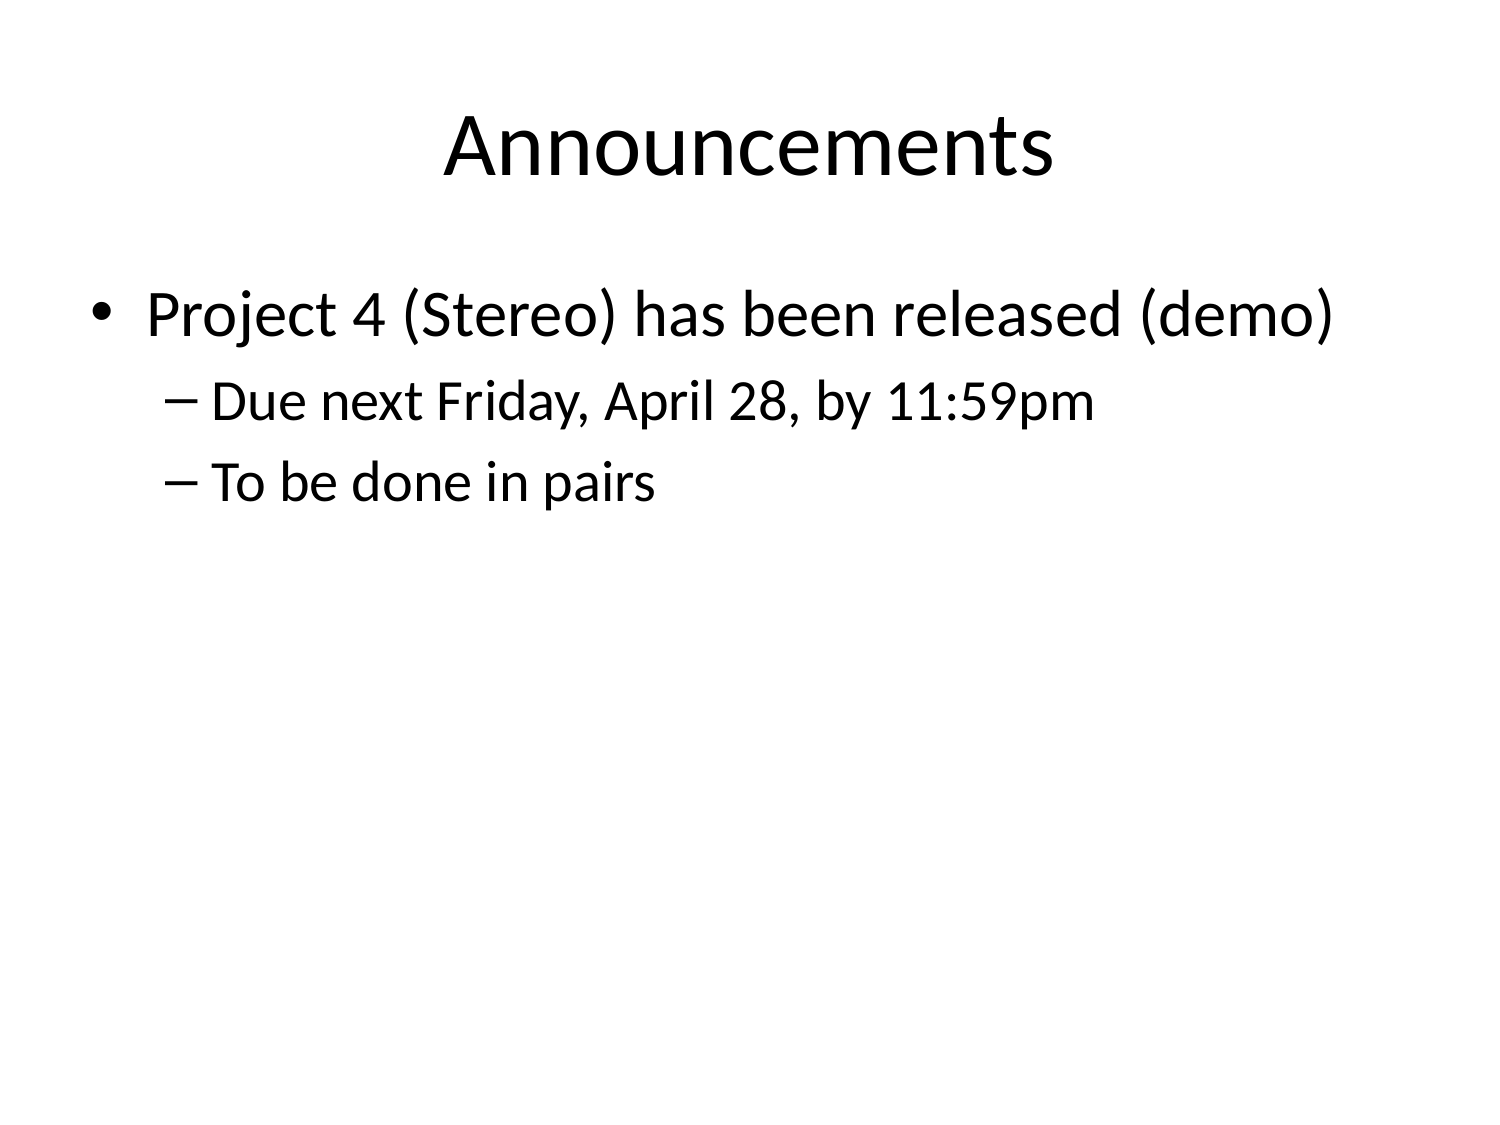

# Announcements
Project 4 (Stereo) has been released (demo)
Due next Friday, April 28, by 11:59pm
To be done in pairs